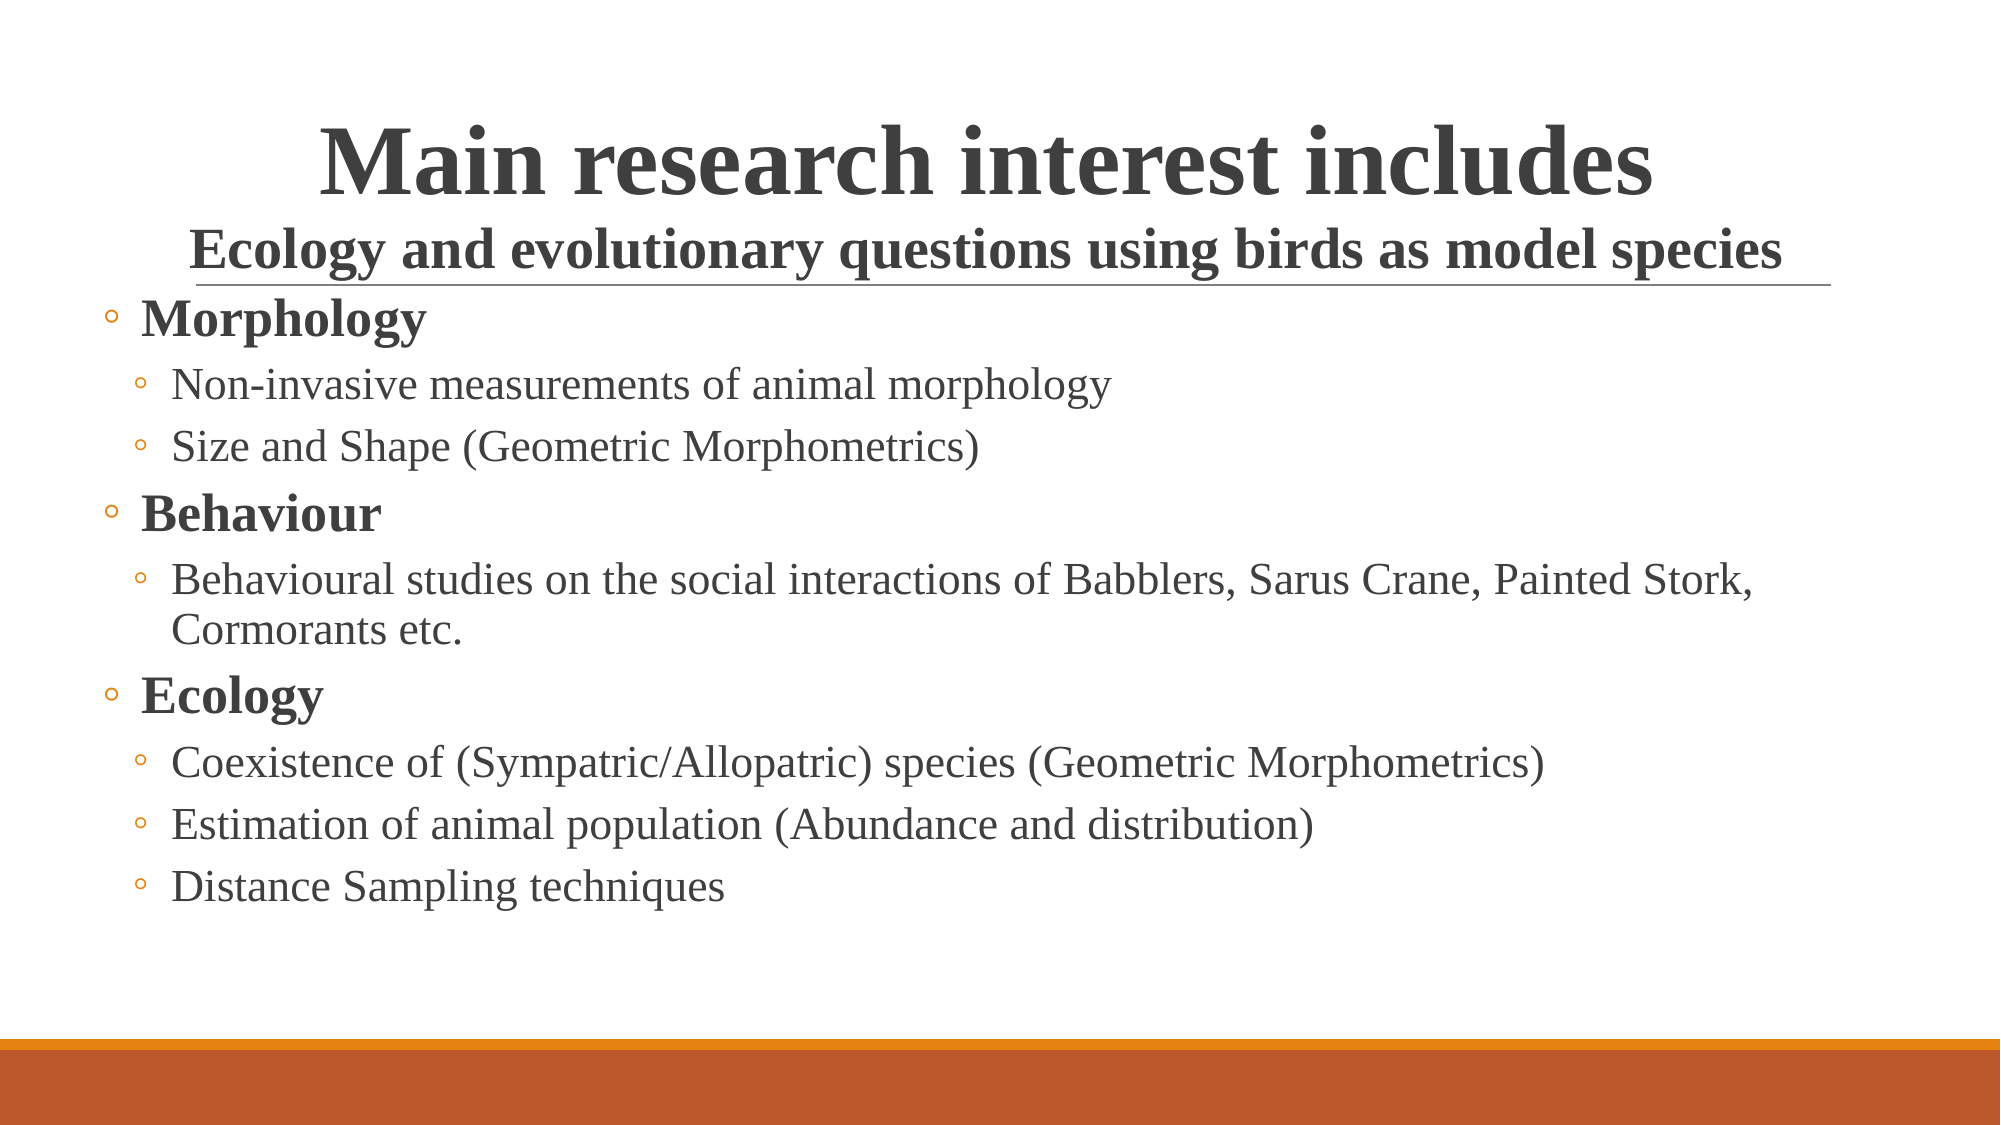

# Main research interest includes
Ecology and evolutionary questions using birds as model species
Morphology
Non-invasive measurements of animal morphology
Size and Shape (Geometric Morphometrics)
Behaviour
Behavioural studies on the social interactions of Babblers, Sarus Crane, Painted Stork, Cormorants etc.
Ecology
Coexistence of (Sympatric/Allopatric) species (Geometric Morphometrics)
Estimation of animal population (Abundance and distribution)
Distance Sampling techniques